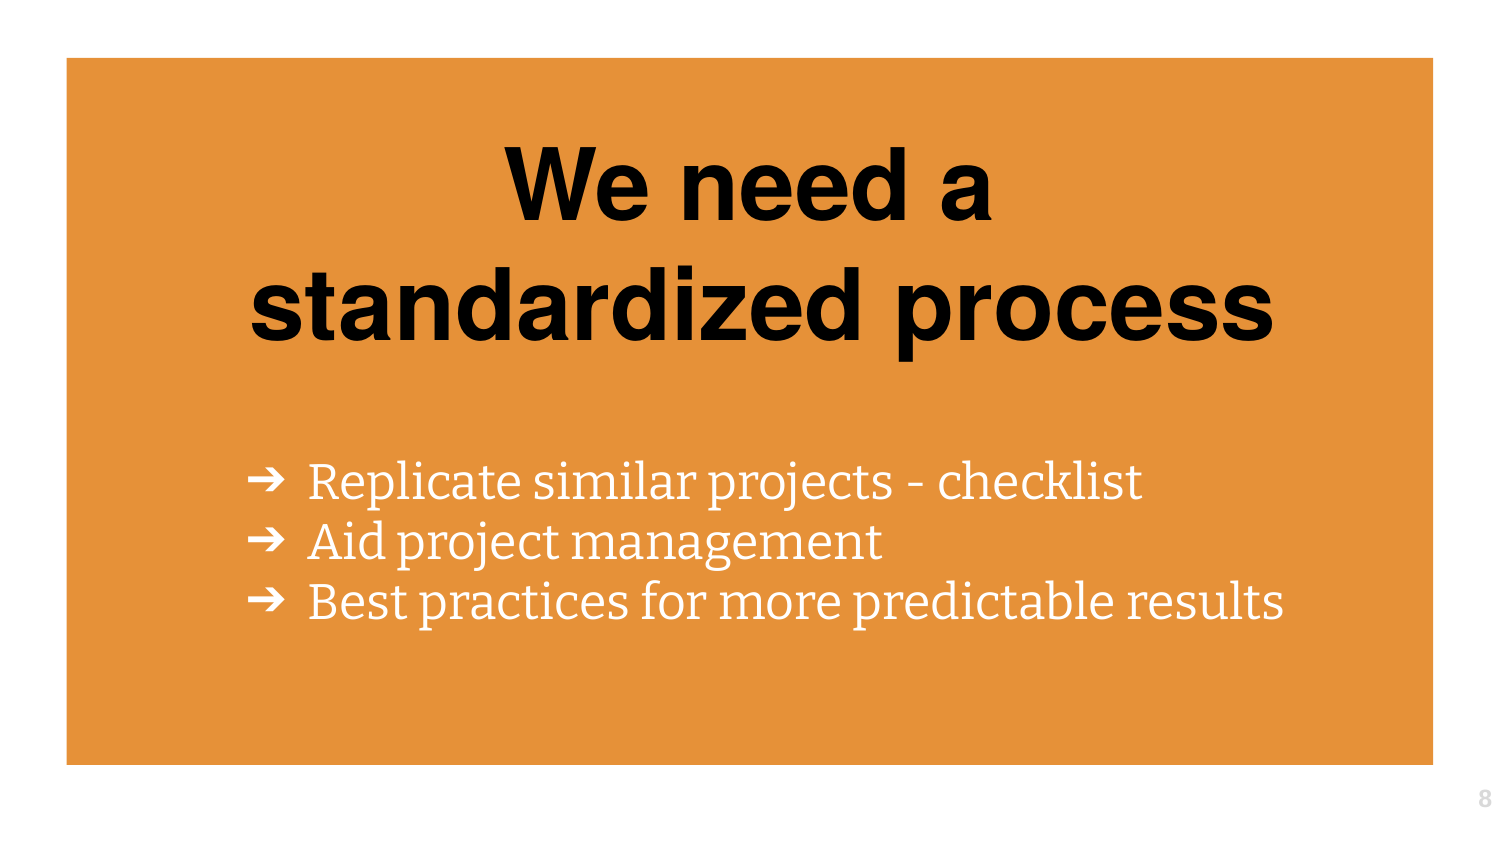

# We need a
standardized process
Replicate similar projects - checklist
Aid project management
Best practices for more predictable results
8